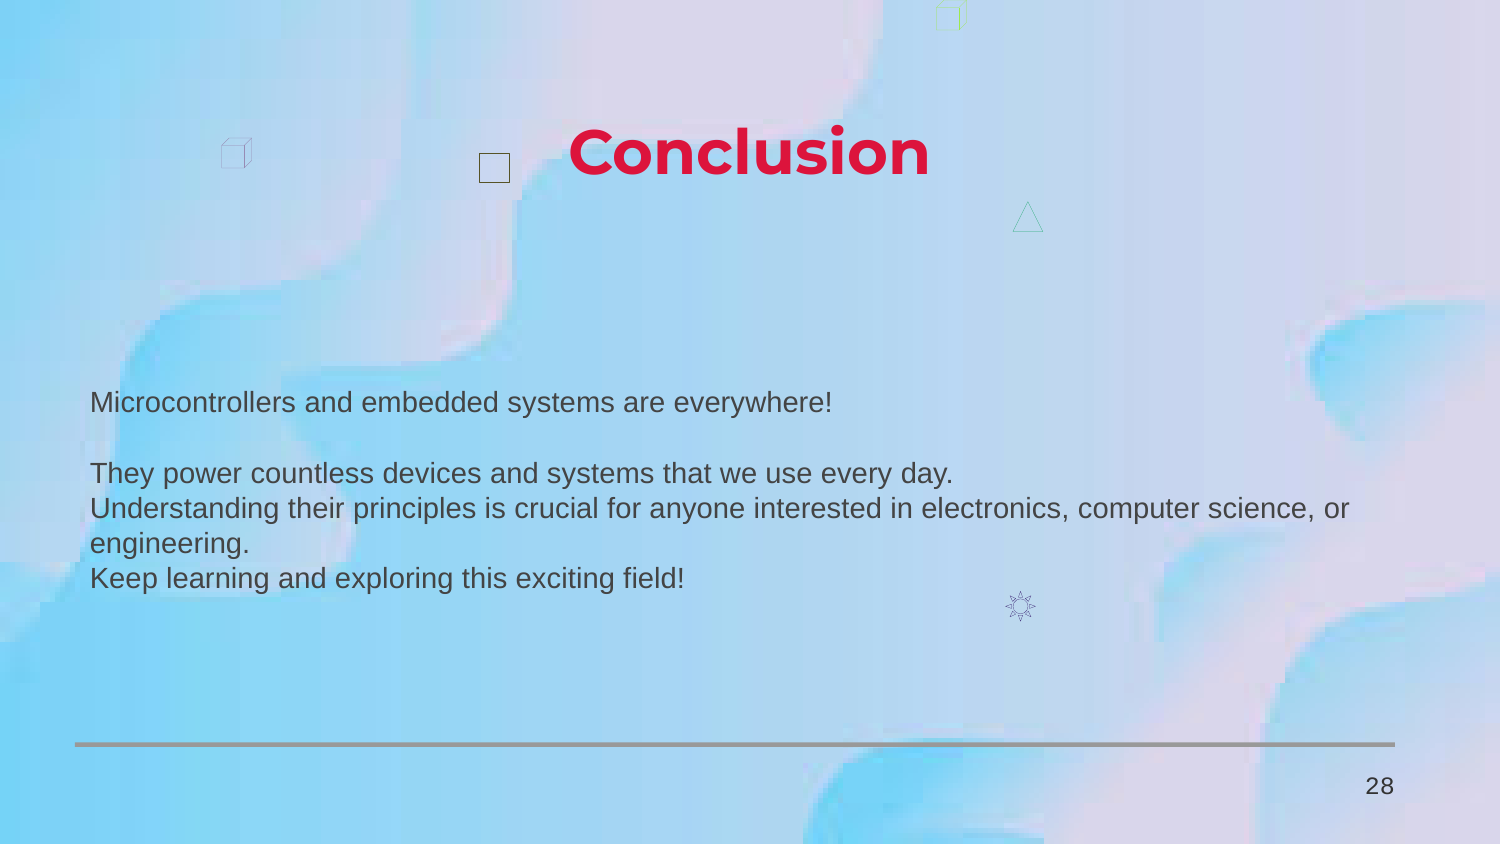

Conclusion

Microcontrollers and embedded systems are everywhere!

They power countless devices and systems that we use every day.
Understanding their principles is crucial for anyone interested in electronics, computer science, or engineering.
Keep learning and exploring this exciting field!

28